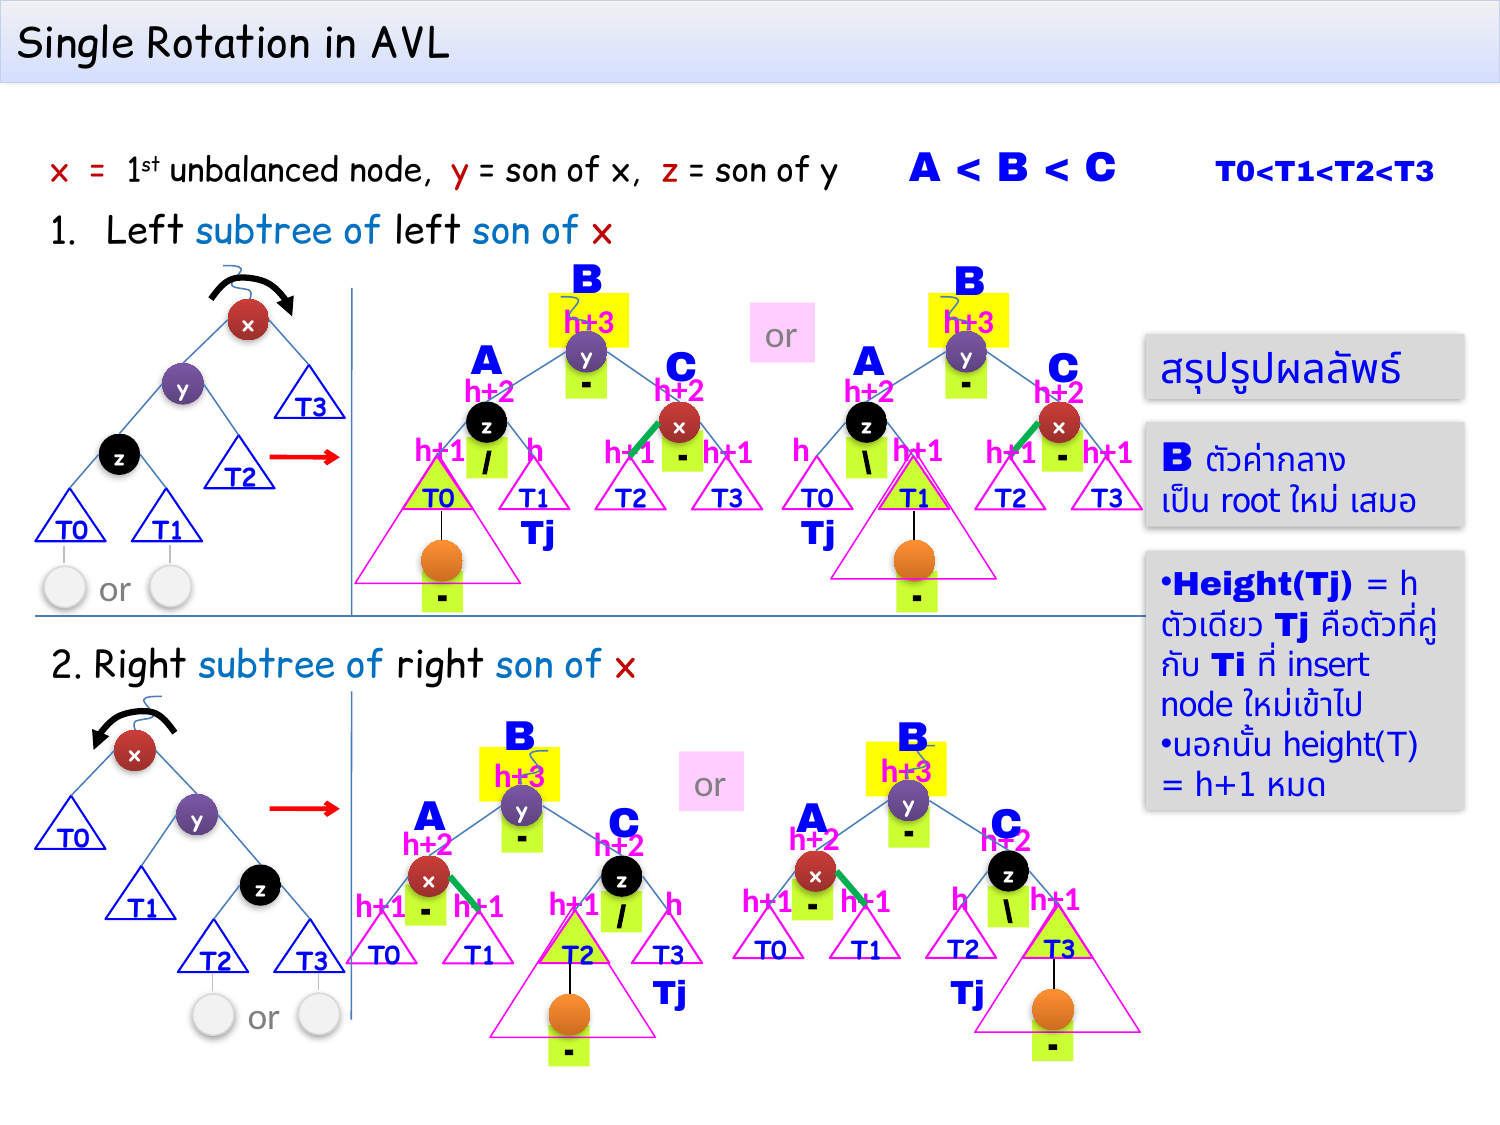

# Single Rotation in AVL
x  =  1st unbalanced node,  y = son of x,  z = son of y       A < B < C       T0<T1<T2<T3
Left subtree of left son of x
B
A
C
B
A
C

x
y

T3
z

T2

T0
T1
or

h+3
-
h+2
h+1
h
h+1
h+1
-
/

-

y
z
x

T0
T1
T2
T3

h+2
h+3

y
z
x

T0
T1
T2
T3

-
h+2
h+2
h
h+1
h+1
h+1
-
\

-
or
สรุปรูปผลลัพธ์
B ตัวค่ากลาง
เป็น root ใหม่ เสมอ
Tj
Tj
Height(Tj) = h ตัวเดียว Tj คือตัวที่คู่กับ Ti ที่ insert node ใหม่เข้าไป
นอกนั้น height(T) = h+1 หมด
2. Right subtree of right son of x

x
y

T0
z

T1

T2
T3
or

B
A
C
B
A
C
h+3
-
h+2
h+1
h
h+1
h+1
-
\

-

y
z
x

T3
T2
T1
T0

h+2
h+3
-
h+2
h
h+1
h+1
h+1
-
/

-

y
z
x

T3
T2
T1
T0

h+2
or
Tj
Tj